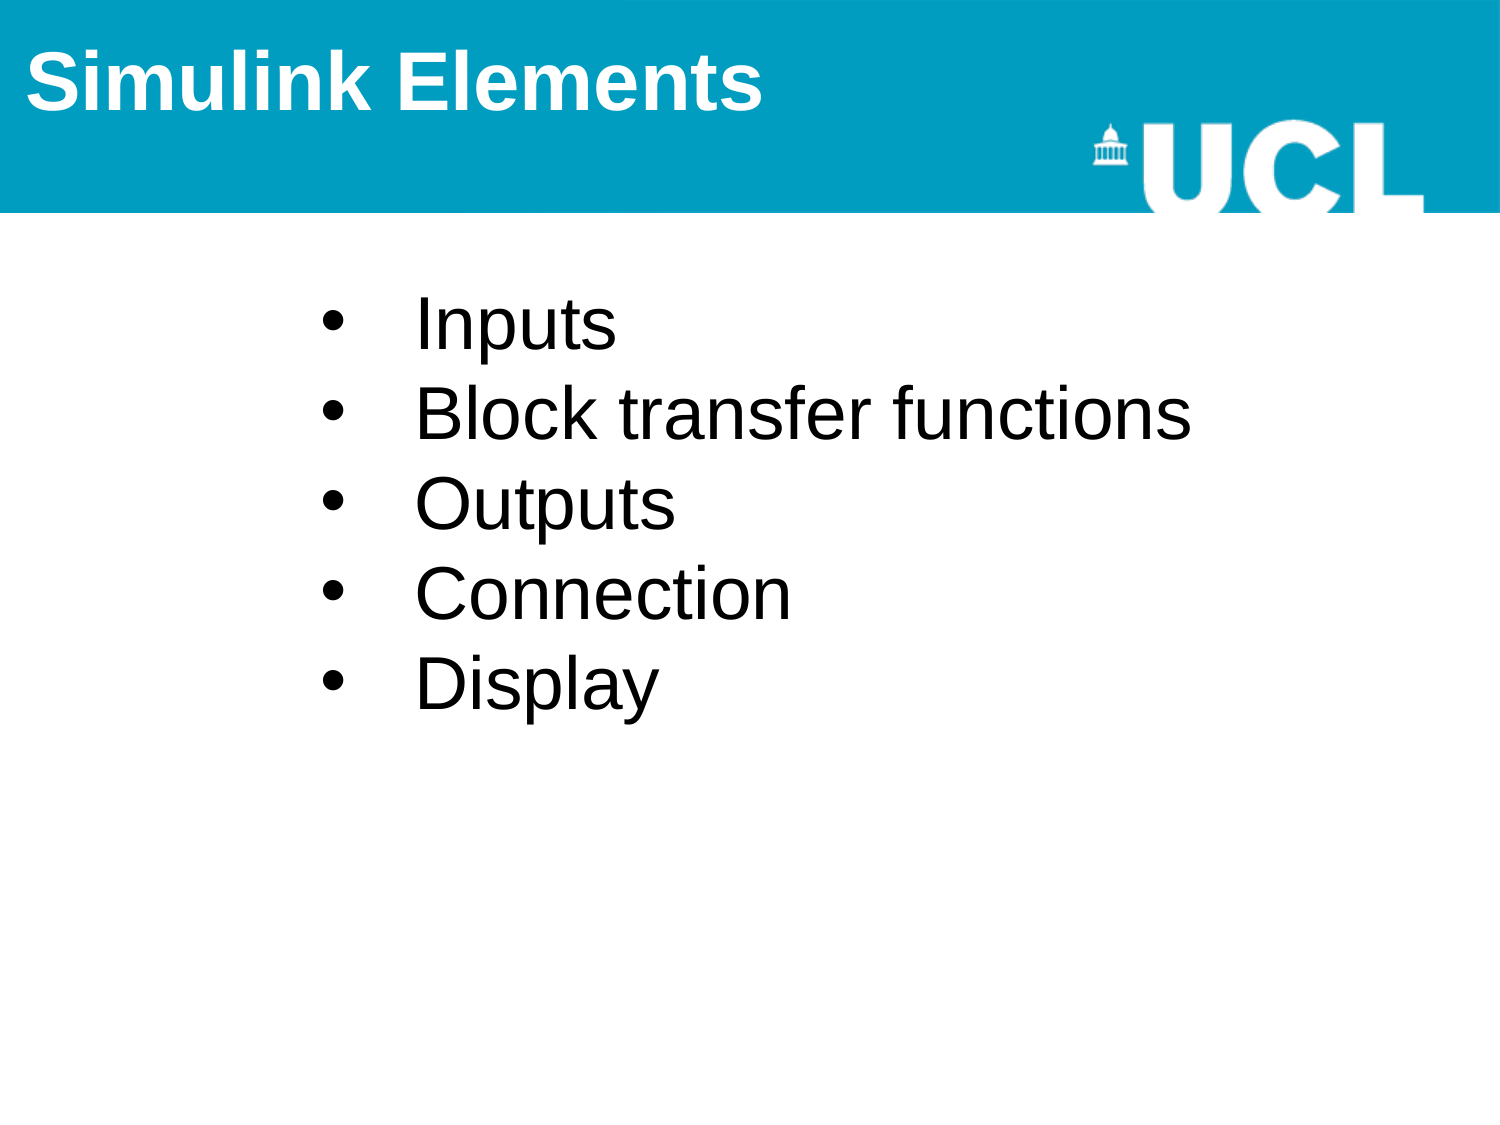

# Simulink Elements
Inputs
Block transfer functions
Outputs
Connection
Display